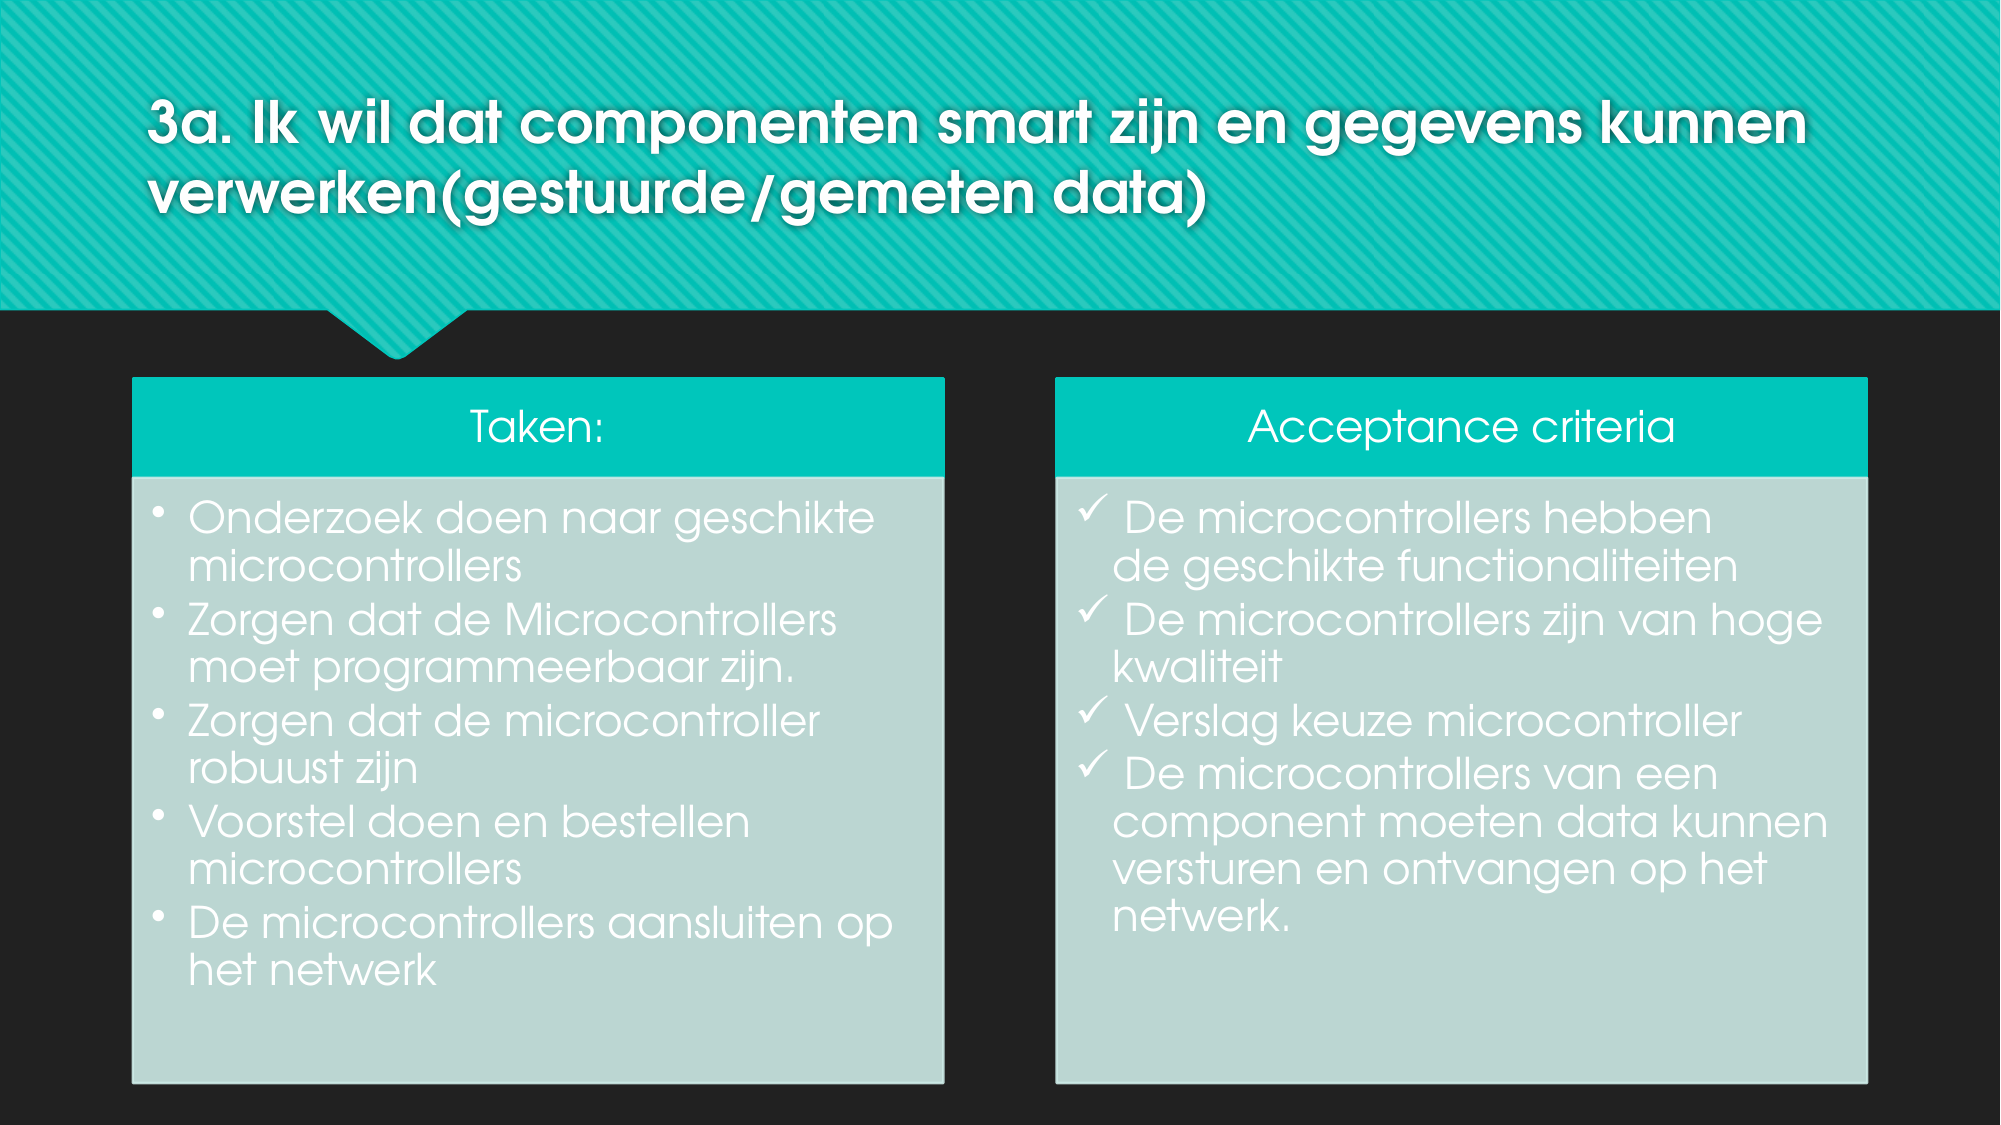

# 3a. Ik wil dat componenten smart zijn en gegevens kunnen verwerken(gestuurde/gemeten data)
Taken:
Onderzoek doen naar geschikte microcontrollers
Zorgen dat de Microcontrollers moet programmeerbaar zijn.
Zorgen dat de microcontroller robuust zijn
Voorstel doen en bestellen microcontrollers
De microcontrollers aansluiten op het netwerk

Acceptance criteria
 De microcontrollers hebben de geschikte functionaliteiten
 De microcontrollers zijn van hoge kwaliteit
 Verslag keuze microcontroller
 De microcontrollers van een component moeten data kunnen versturen en ontvangen op het netwerk.